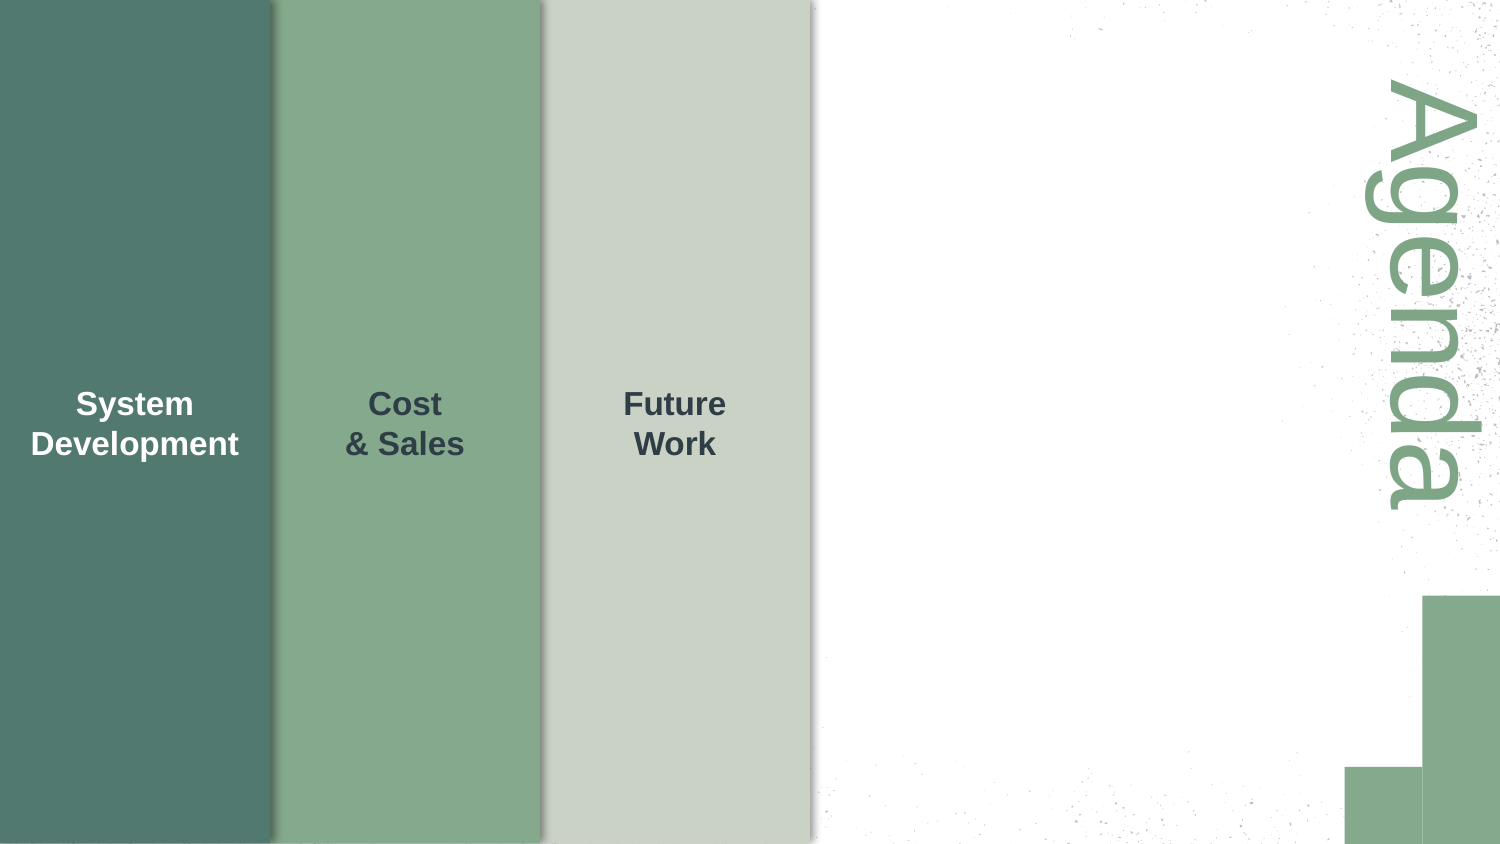

System Development
AI
Models
Cost
& Sales
Future
Work
Agenda